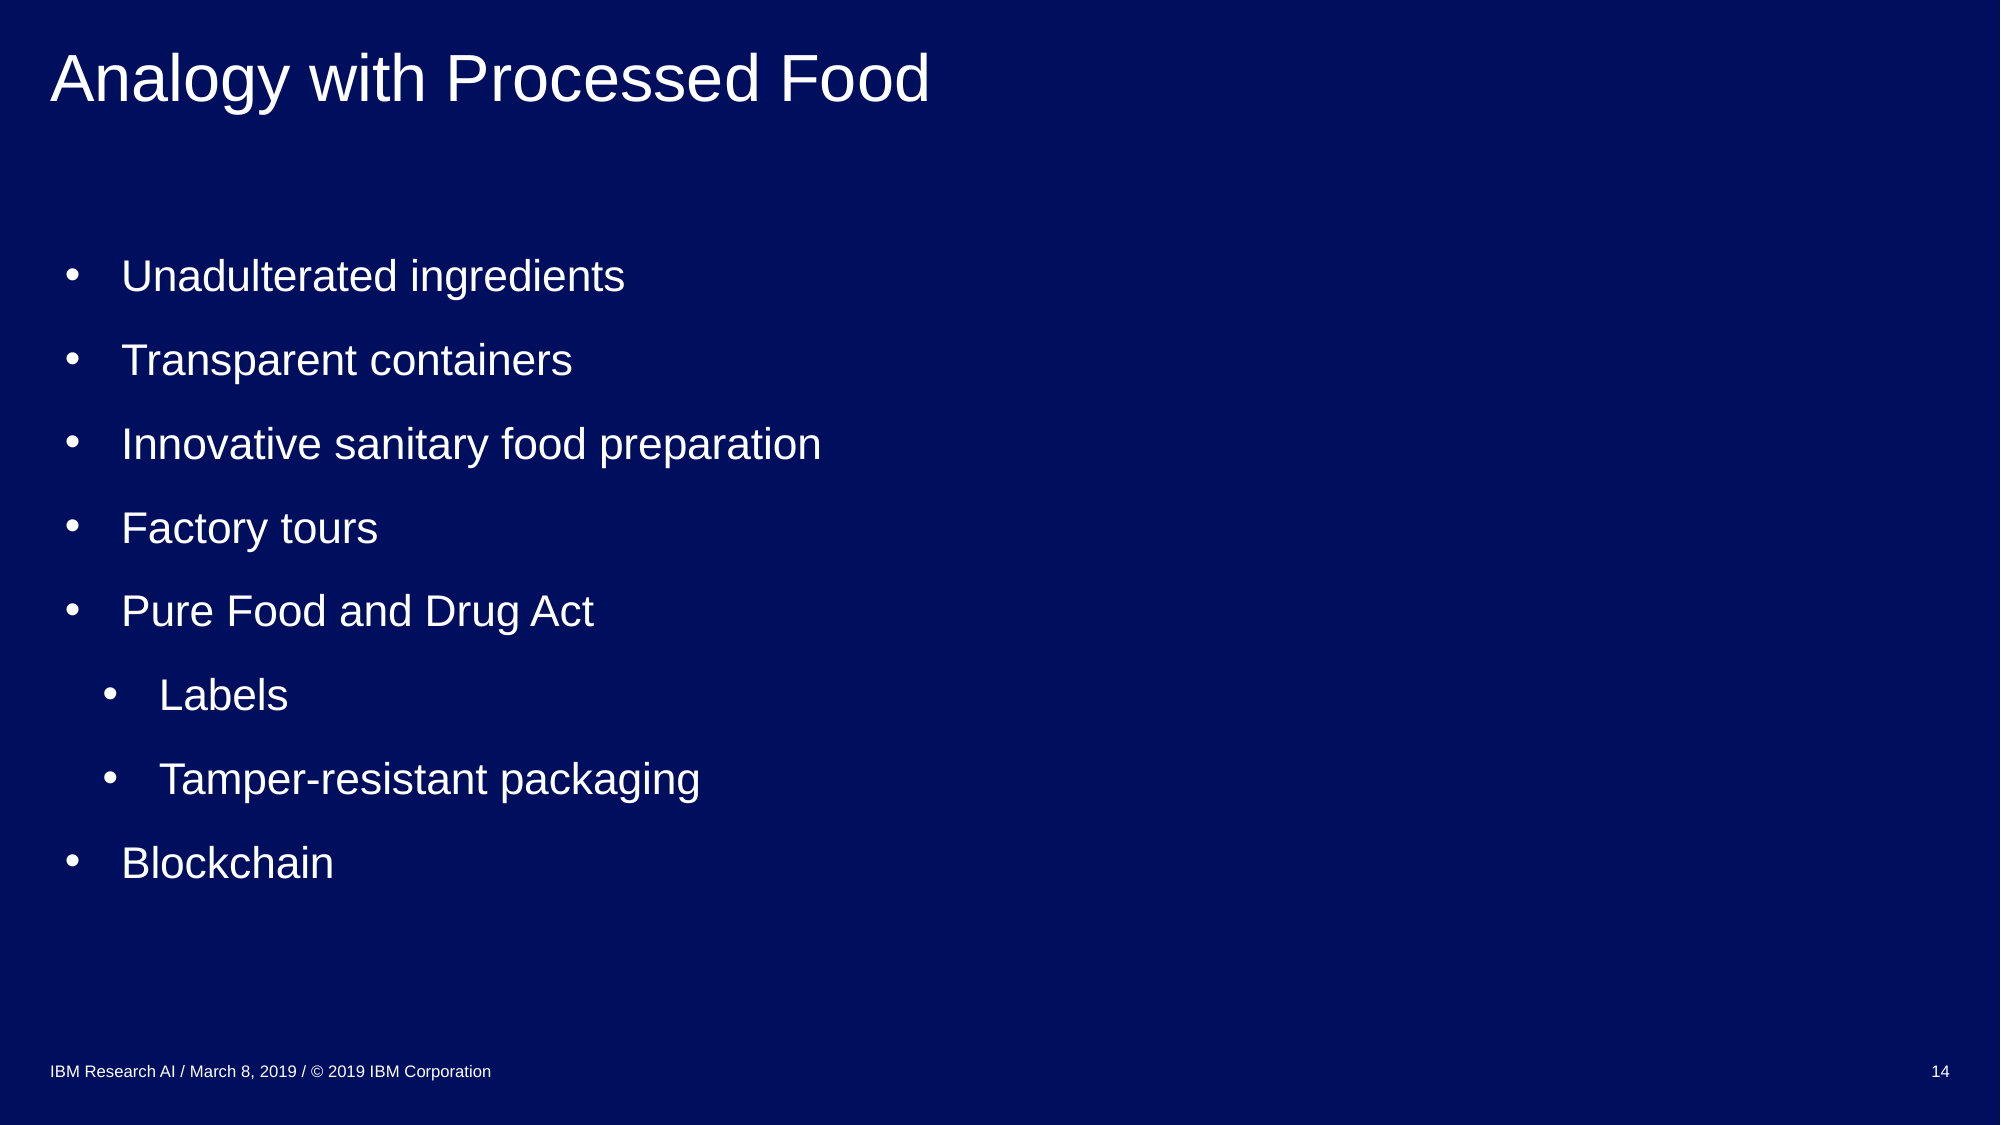

# Analogy with Processed Food
Unadulterated ingredients
Transparent containers
Innovative sanitary food preparation
Factory tours
Pure Food and Drug Act
Labels
Tamper-resistant packaging
Blockchain
IBM Research AI / March 8, 2019 / © 2019 IBM Corporation
14